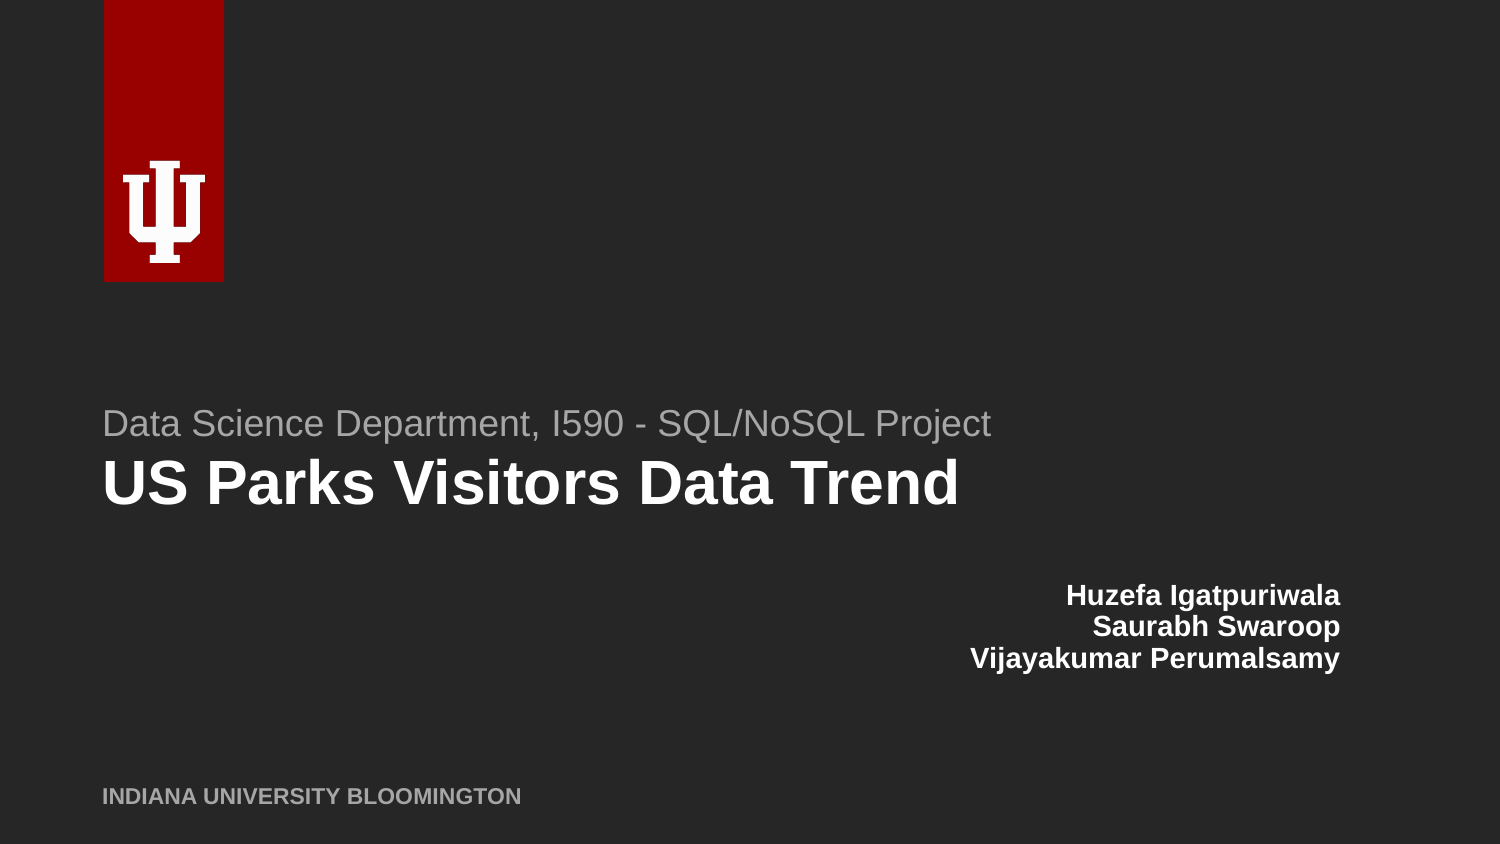

Data Science Department, I590 - SQL/NoSQL Project
# US Parks Visitors Data Trend
Huzefa Igatpuriwala
Saurabh Swaroop
Vijayakumar Perumalsamy
INDIANA UNIVERSITY BLOOMINGTON